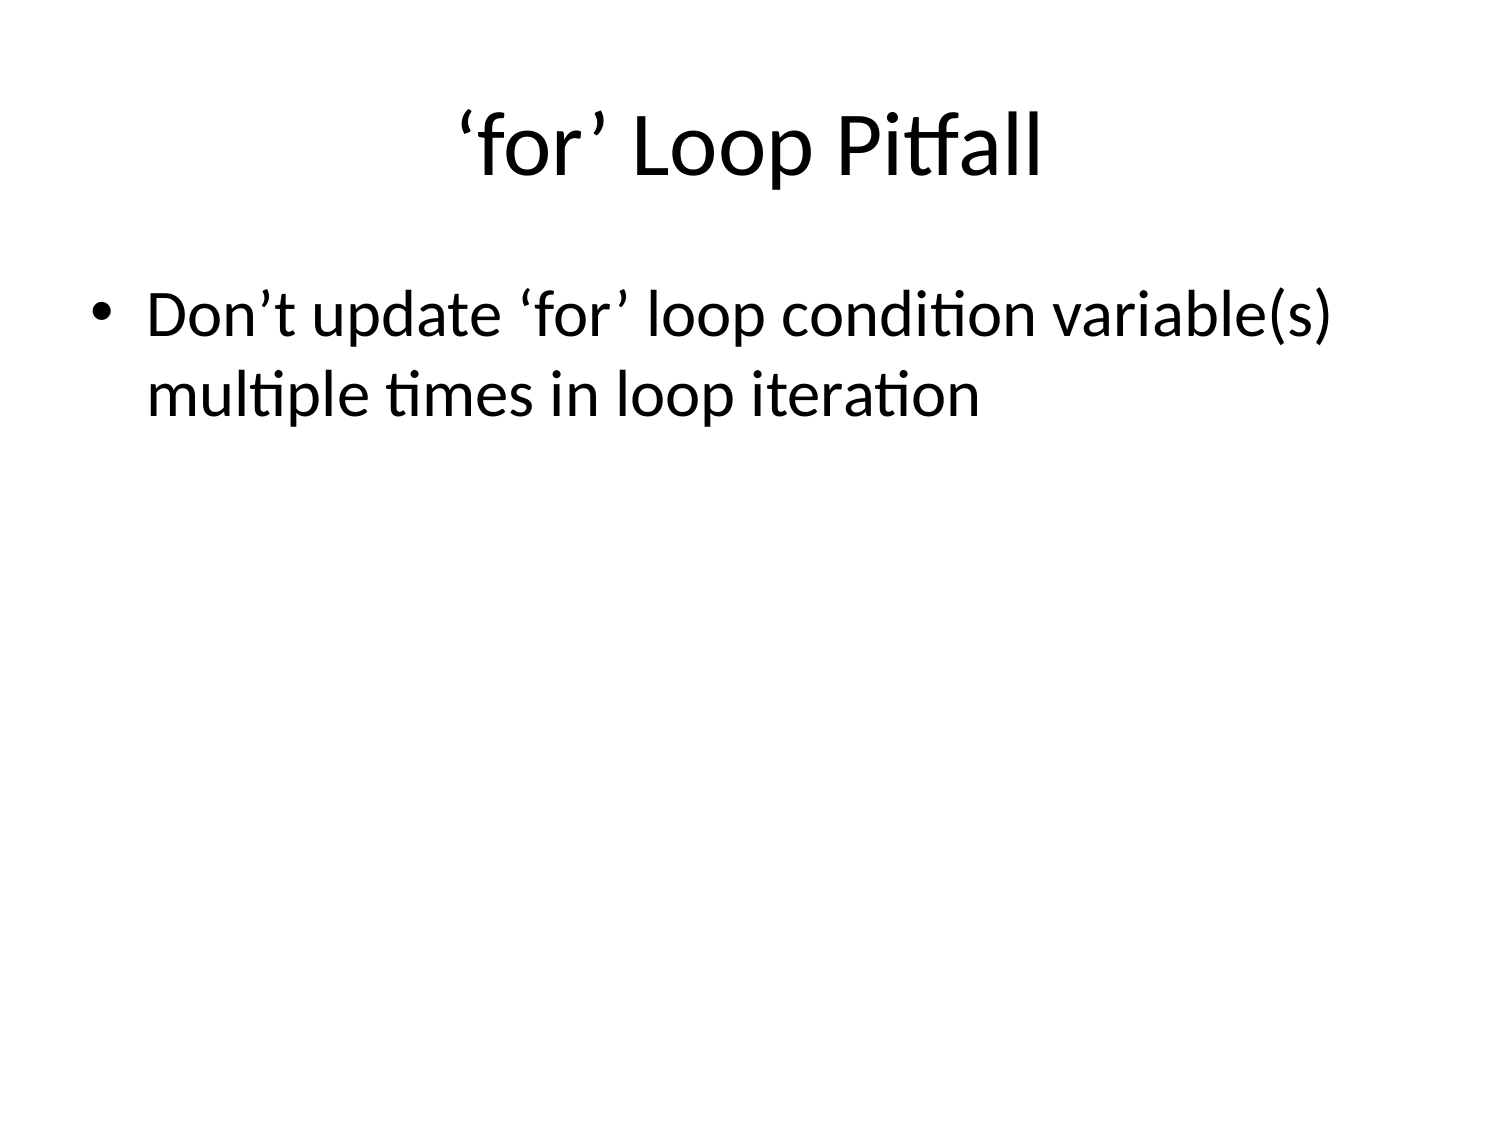

# ‘for’ Loop Pitfall
Don’t update ‘for’ loop condition variable(s) multiple times in loop iteration